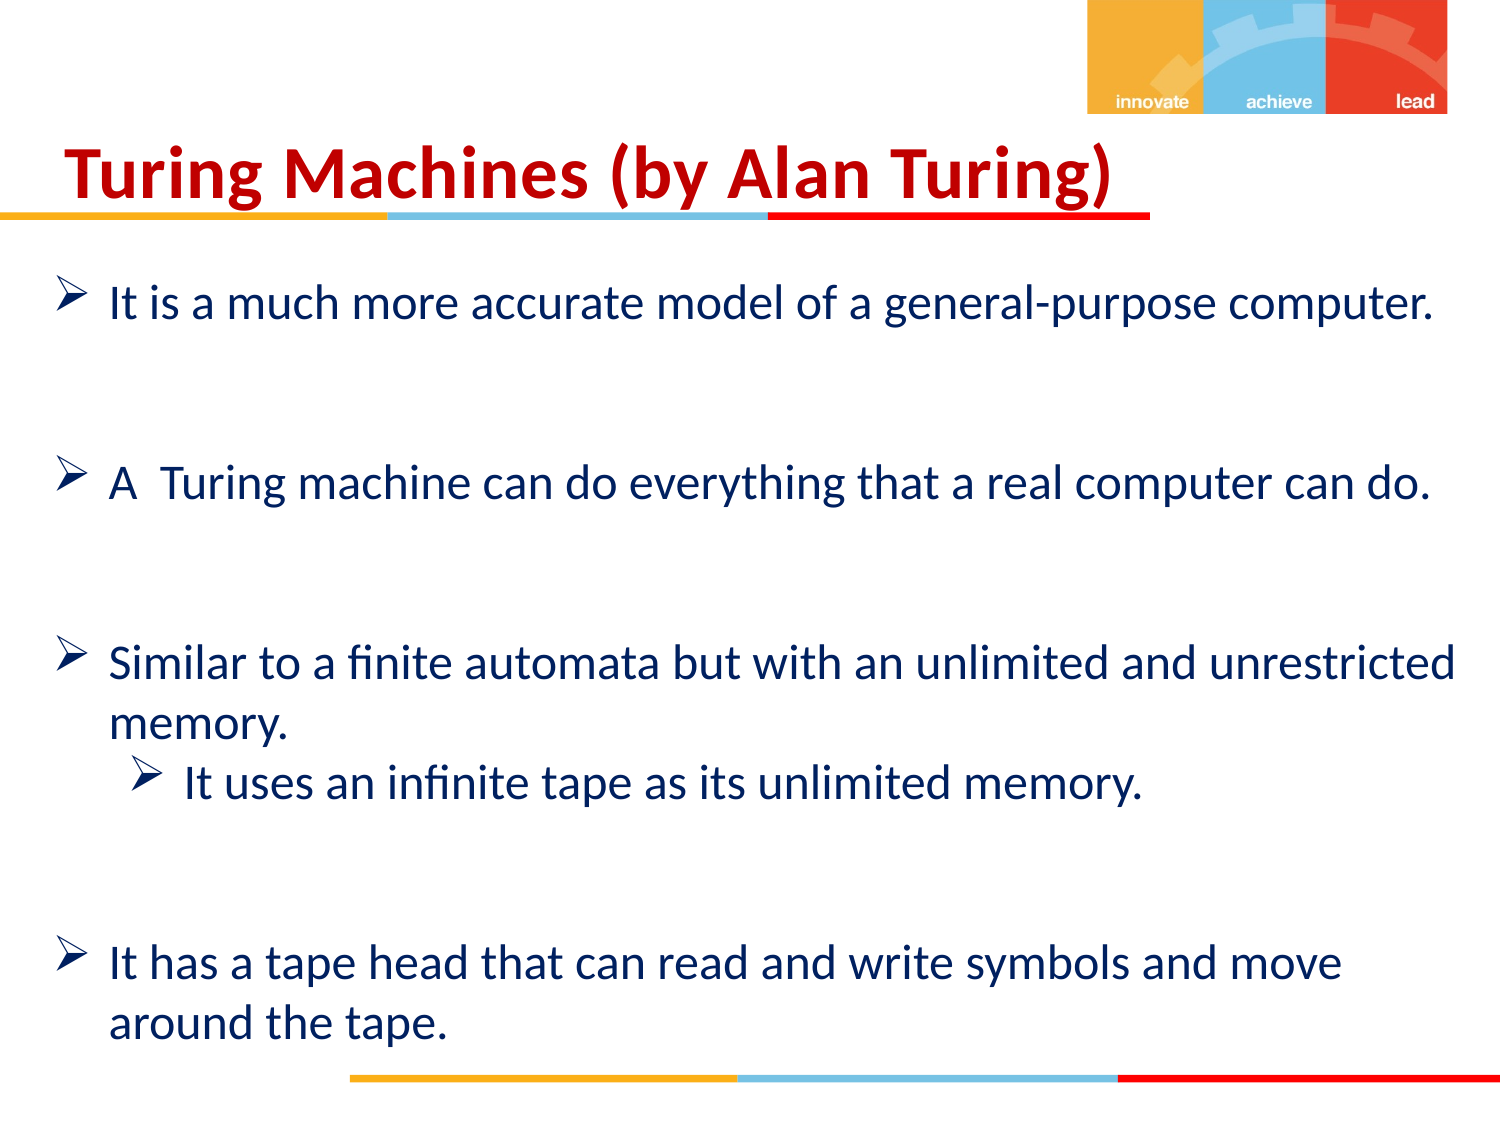

Turing Machines (by Alan Turing)
It is a much more accurate model of a general-purpose computer.

A  Turing machine can do everything that a real computer can do.

Similar to a finite automata but with an unlimited and unrestricted memory.
It uses an infinite tape as its unlimited memory.

It has a tape head that can read and write symbols and move around the tape.